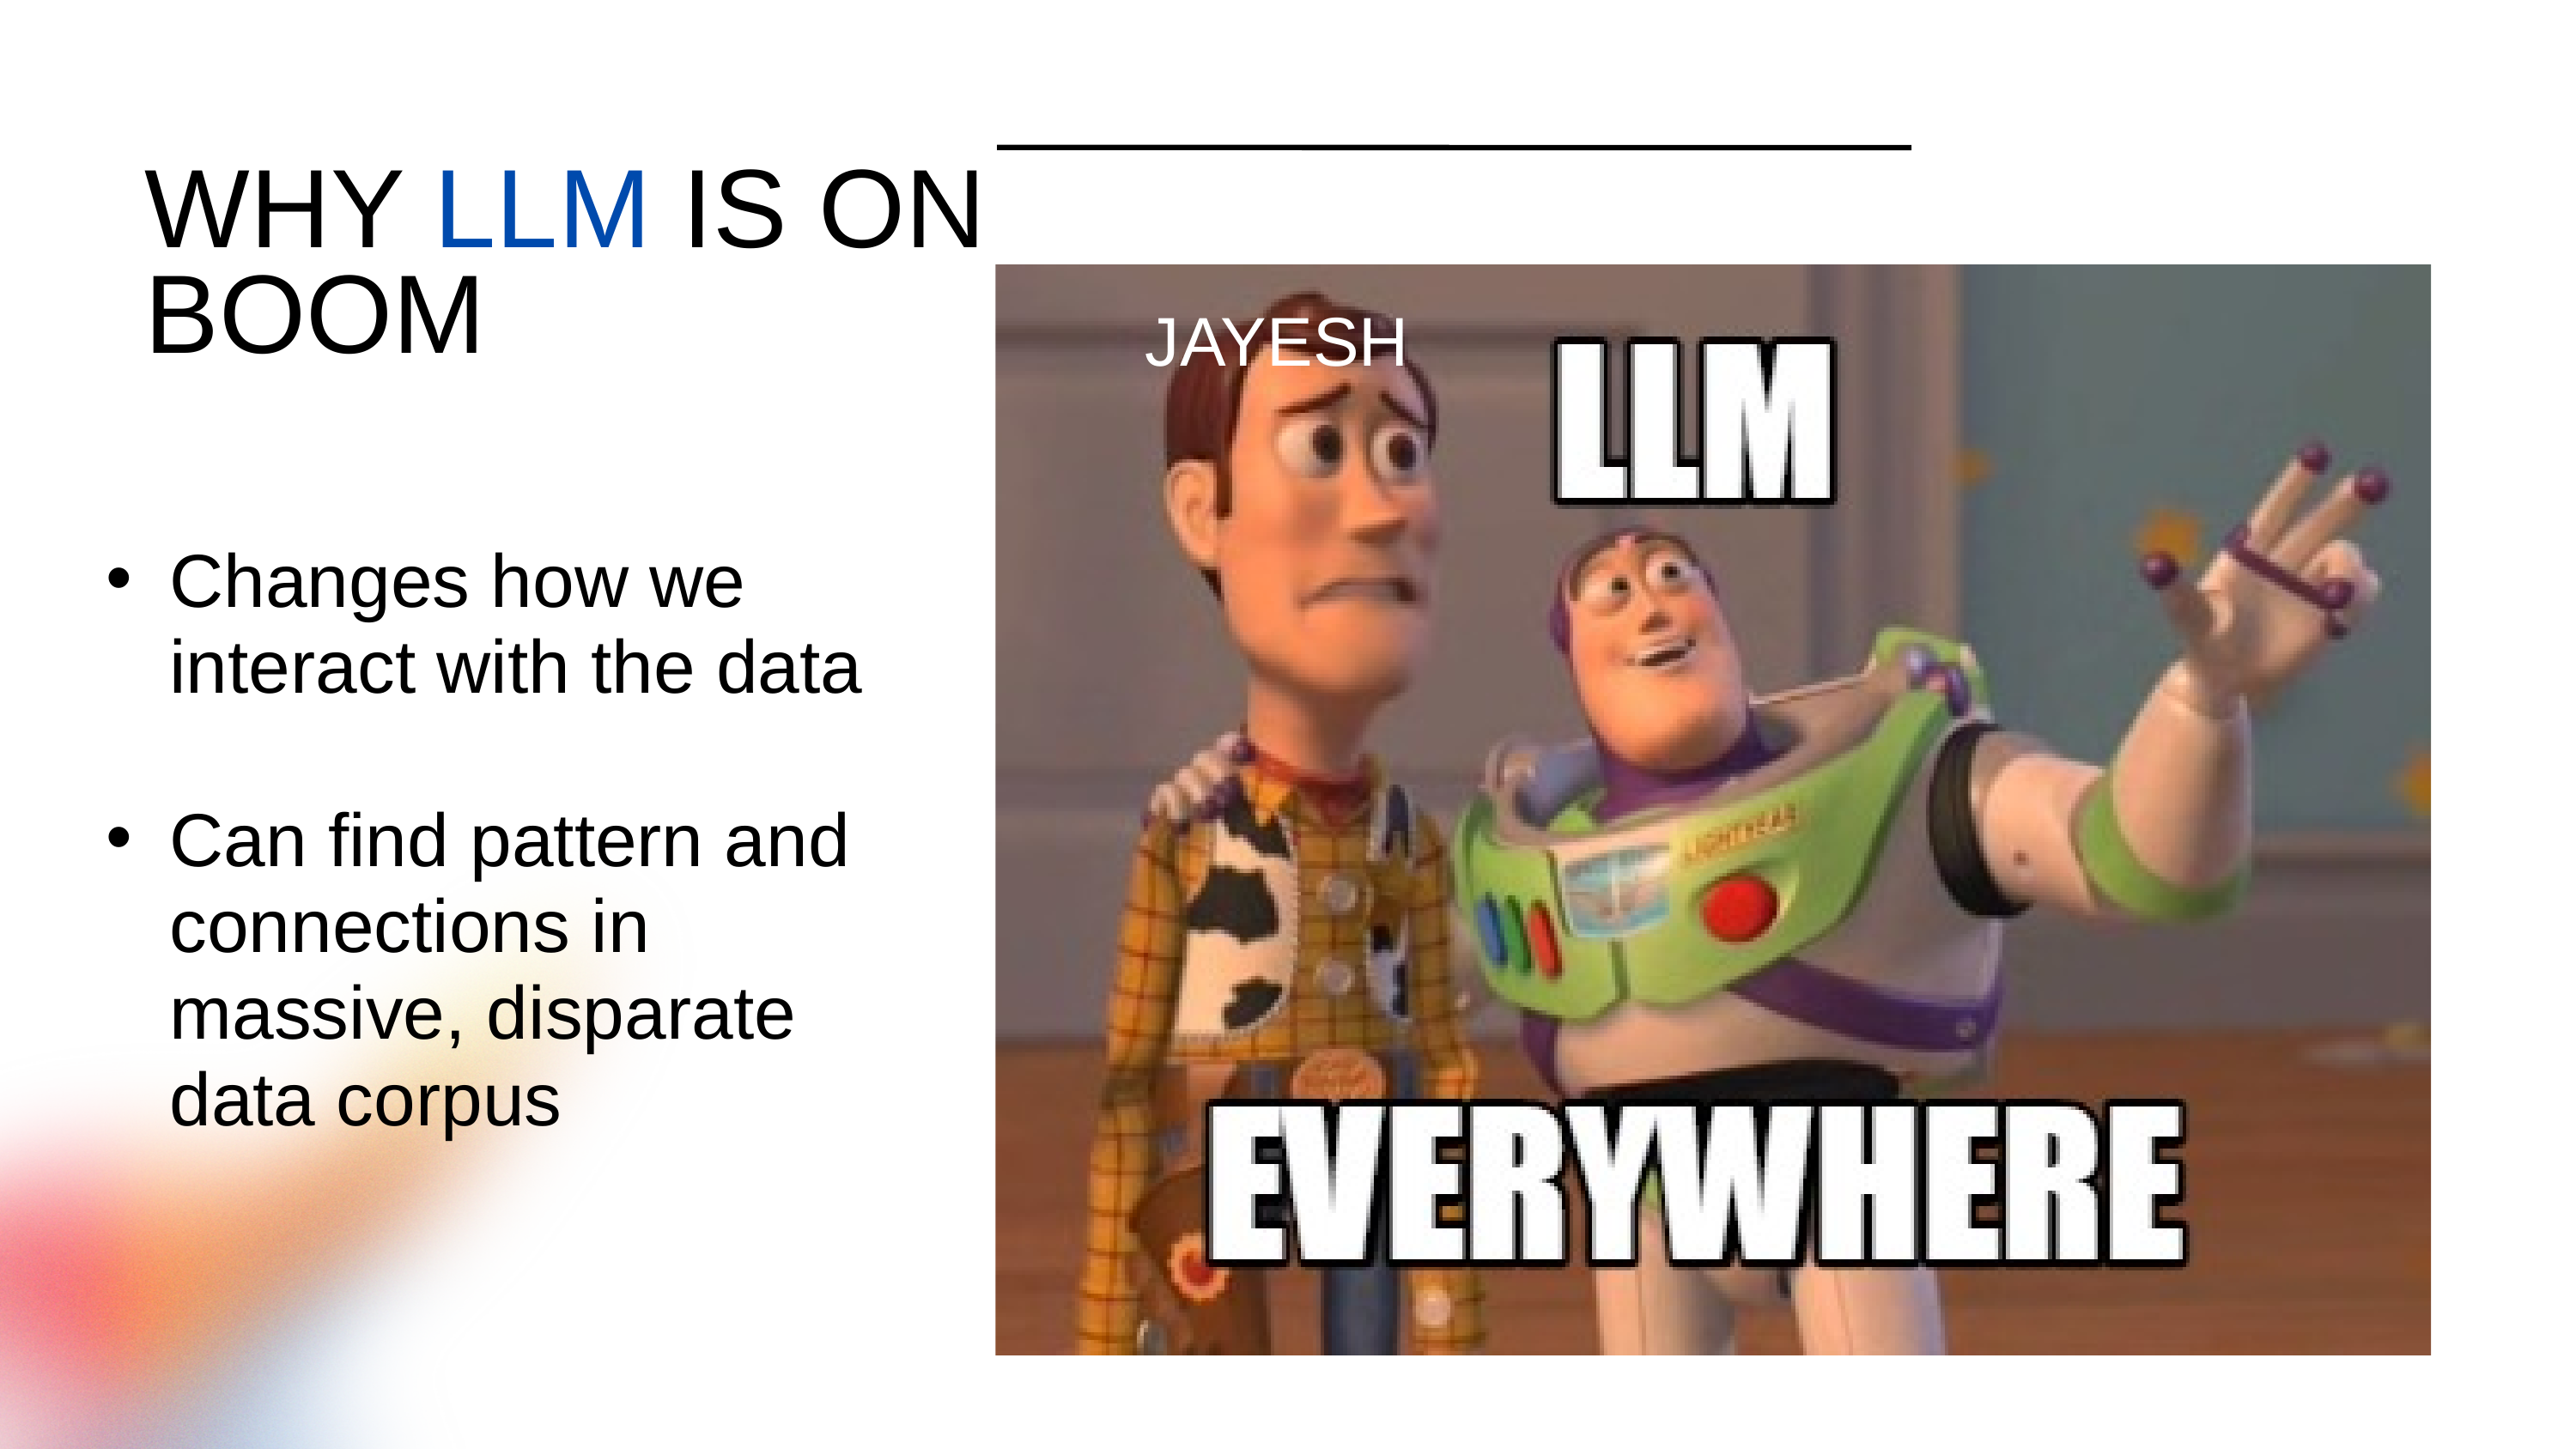

WHY LLM IS ON BOOM

JAYESH
Changes how we interact with the data

Can find pattern and connections in massive, disparate data corpus